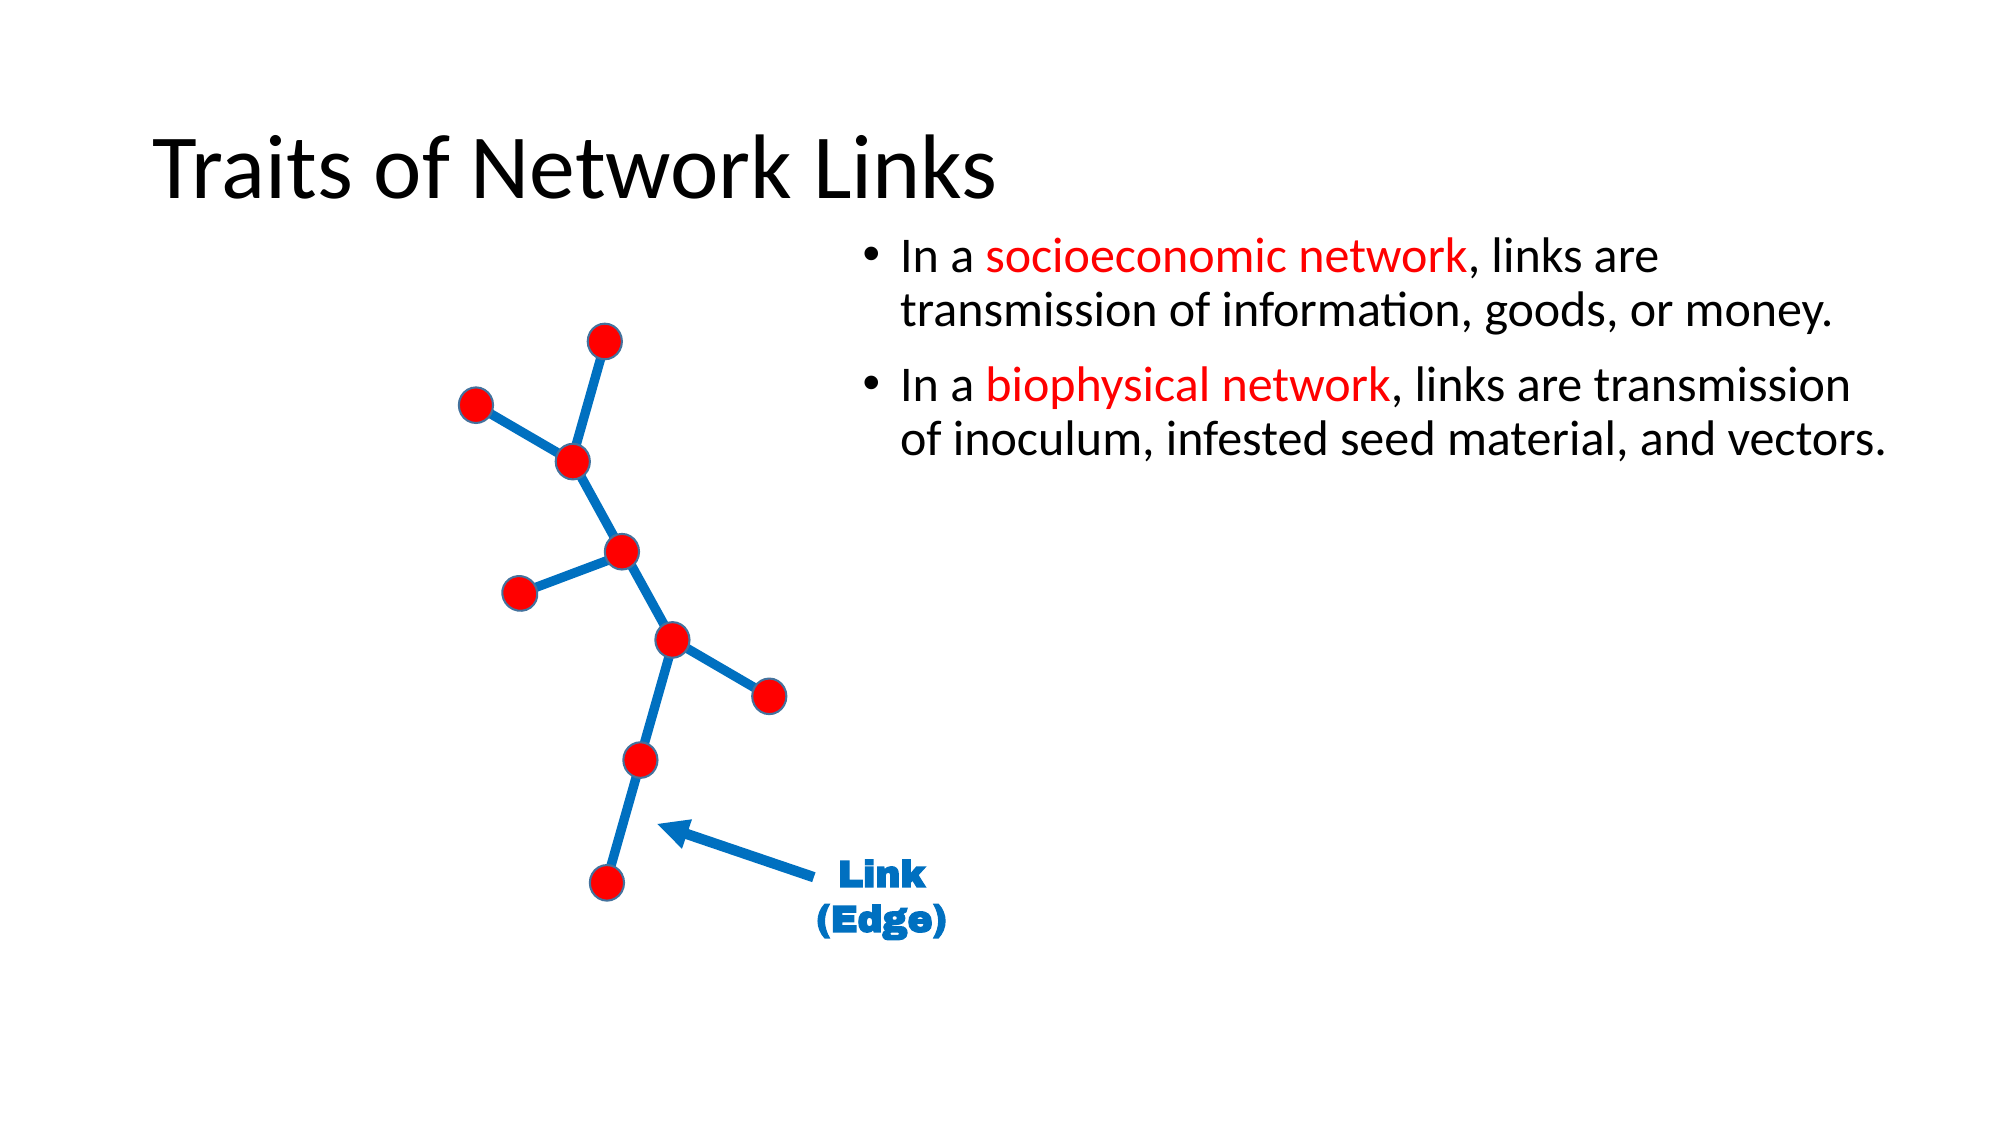

# Traits of Network Links
In a socioeconomic network, links are transmission of information, goods, or money.
In a biophysical network, links are transmission of inoculum, infested seed material, and vectors.

Link
(Edge)